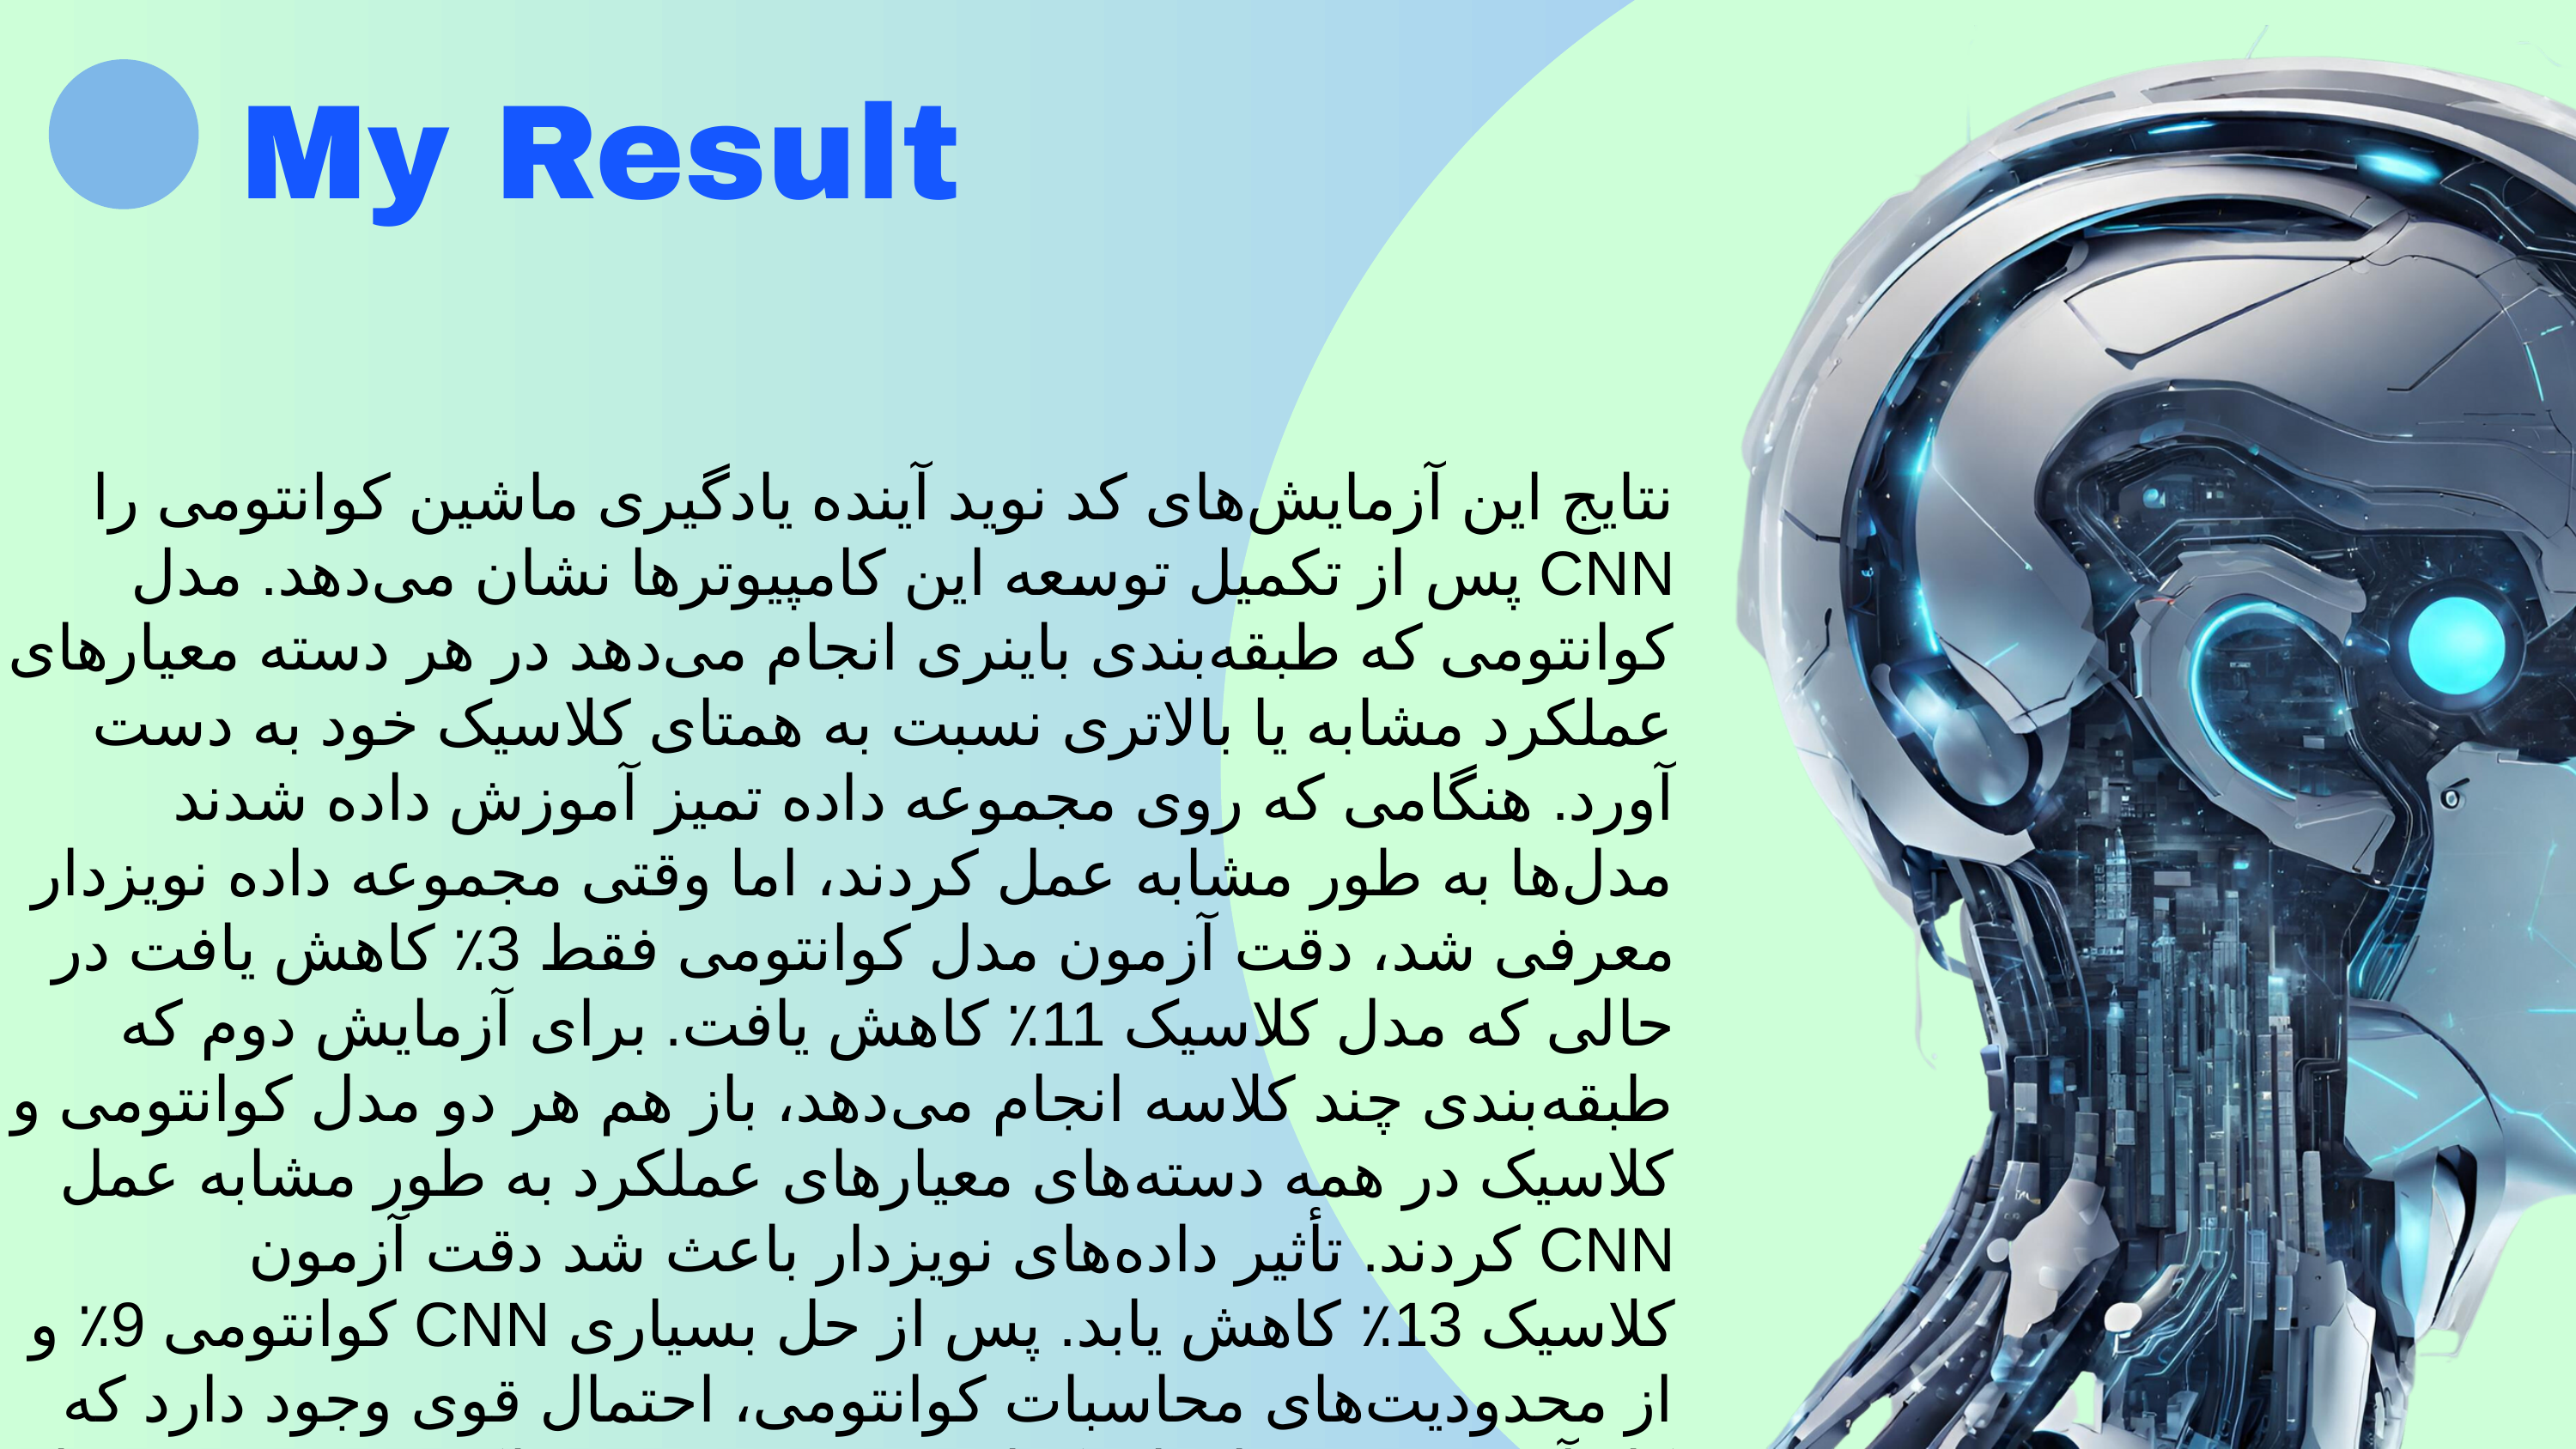

My Result
نتایج این آزمایش‌های کد نوید آینده یادگیری ماشین کوانتومی را پس از تکمیل توسعه این کامپیوترها نشان می‌دهد. مدل CNN کوانتومی که طبقه‌بندی باینری انجام می‌دهد در هر دسته معیارهای عملکرد مشابه یا بالاتری نسبت به همتای کلاسیک خود به دست آورد. هنگامی که روی مجموعه داده تمیز آموزش داده شدند مدل‌ها به طور مشابه عمل کردند، اما وقتی مجموعه داده نویزدار معرفی شد، دقت آزمون مدل کوانتومی فقط 3٪ کاهش یافت در حالی که مدل کلاسیک 11٪ کاهش یافت. برای آزمایش دوم که طبقه‌بندی چند کلاسه انجام می‌دهد، باز هم هر دو مدل کوانتومی و کلاسیک در همه دسته‌های معیارهای عملکرد به طور مشابه عمل کردند. تأثیر داده‌های نویزدار باعث شد دقت آزمون CNN کوانتومی 9٪ و CNN کلاسیک 13٪ کاهش یابد. پس از حل بسیاری از محدودیت‌های محاسبات کوانتومی، احتمال قوی وجود دارد که کار آینده روی مدل‌های کوانتومی پیچیده‌تر عملکرد حتی بهتری را نشان دهد.